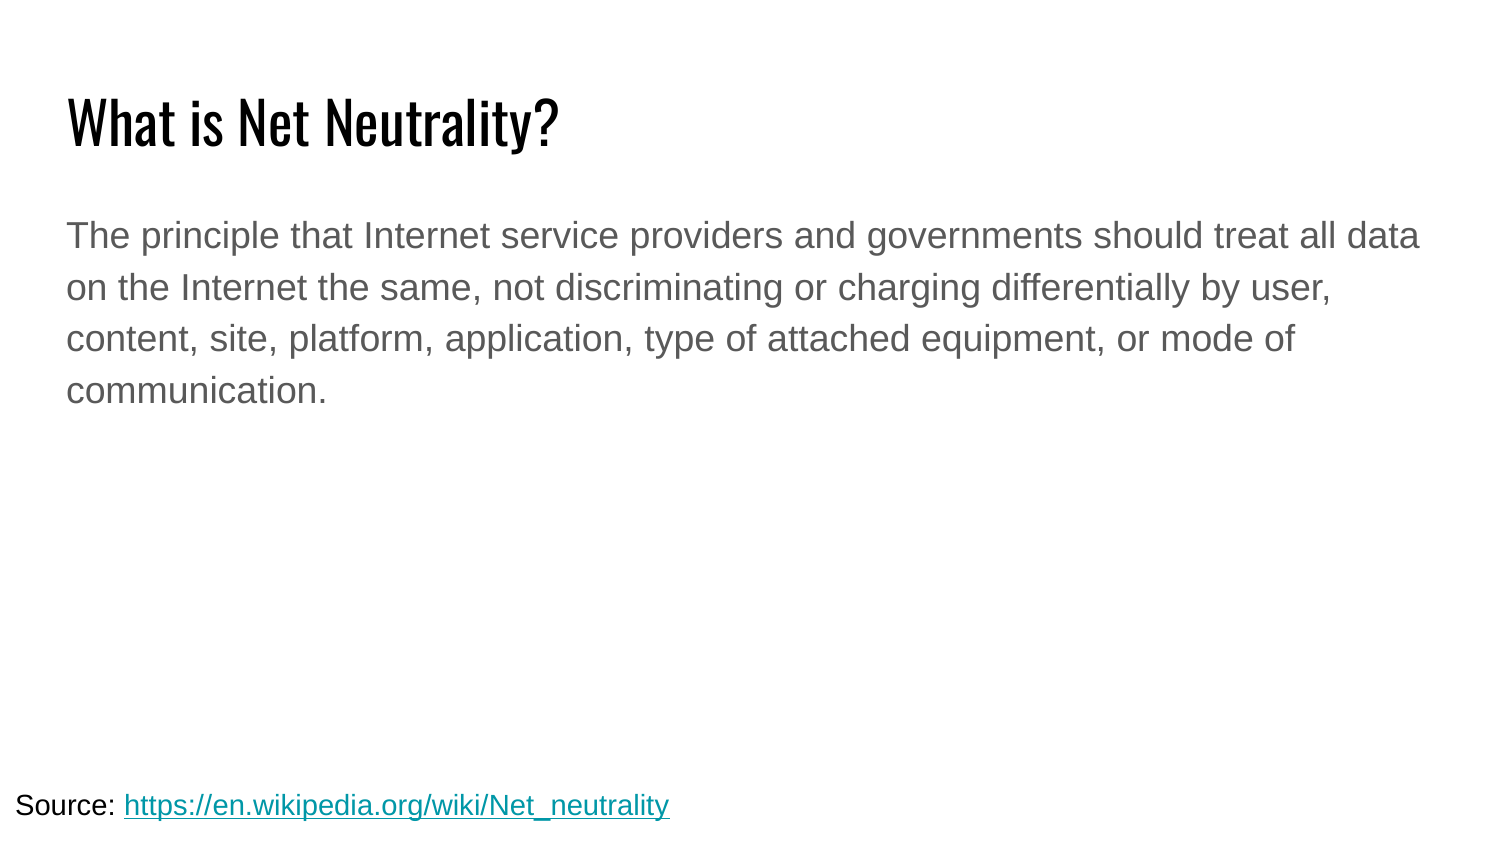

# What is Net Neutrality?
The principle that Internet service providers and governments should treat all data on the Internet the same, not discriminating or charging differentially by user, content, site, platform, application, type of attached equipment, or mode of communication.
Source: https://en.wikipedia.org/wiki/Net_neutrality